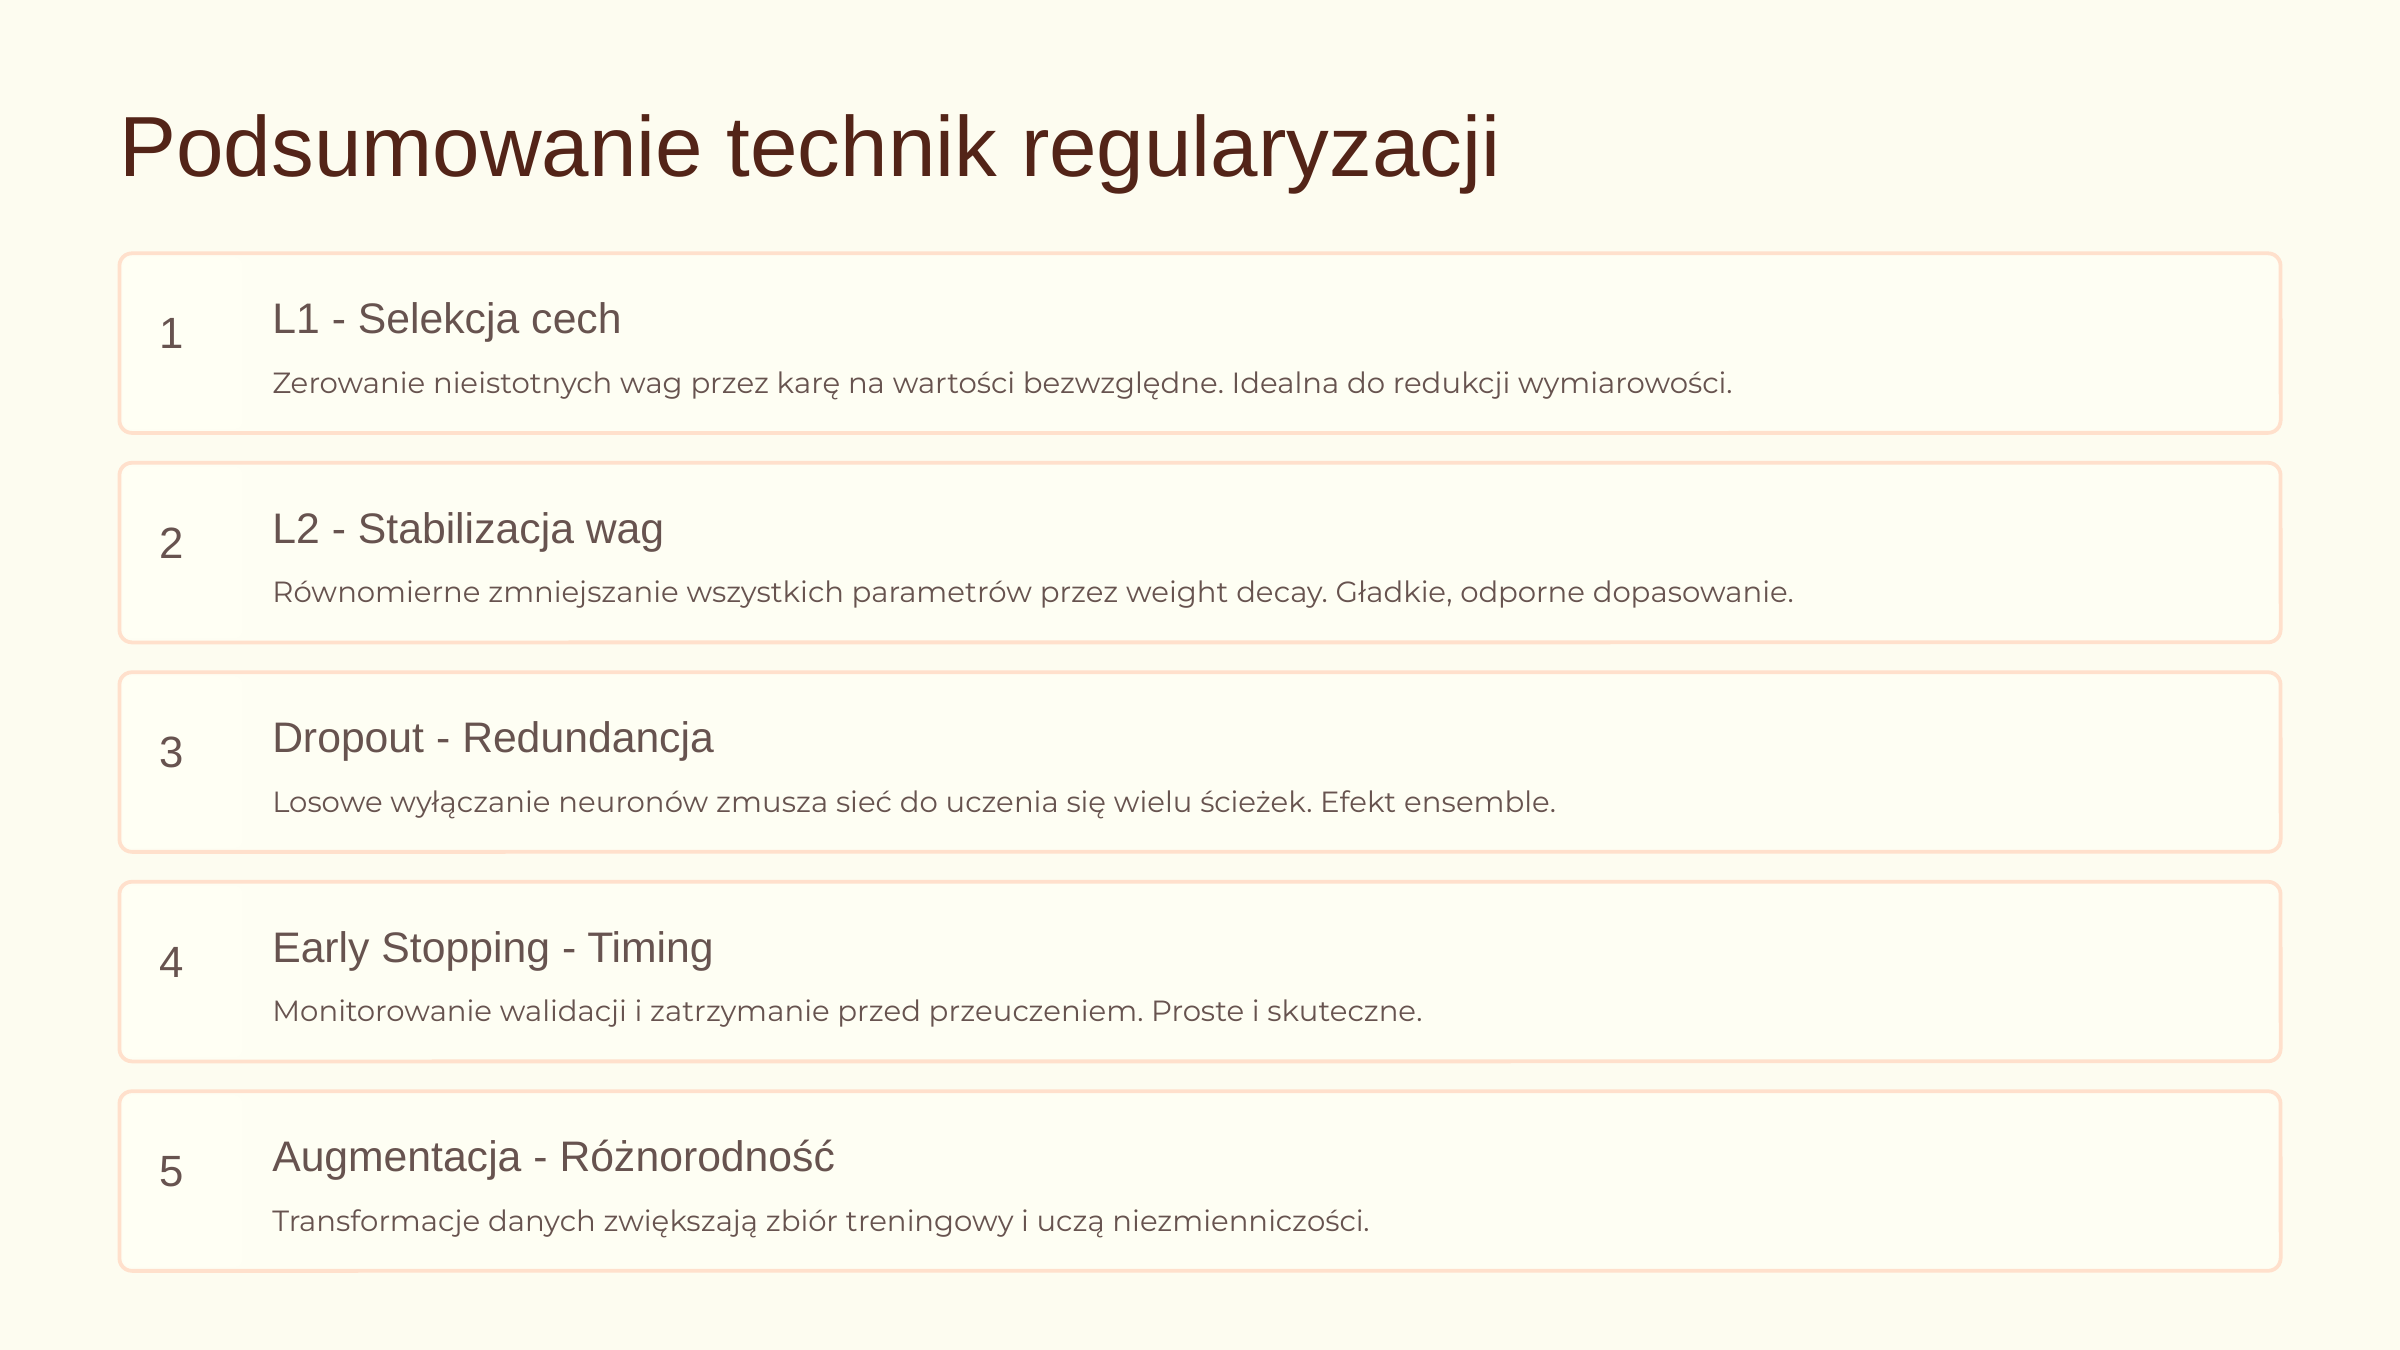

Podsumowanie technik regularyzacji

L1 - Selekcja cech
1
Zerowanie nieistotnych wag przez karę na wartości bezwzględne. Idealna do redukcji wymiarowości.

L2 - Stabilizacja wag
2
Równomierne zmniejszanie wszystkich parametrów przez weight decay. Gładkie, odporne dopasowanie.

Dropout - Redundancja
3
Losowe wyłączanie neuronów zmusza sieć do uczenia się wielu ścieżek. Efekt ensemble.

Early Stopping - Timing
4
Monitorowanie walidacji i zatrzymanie przed przeuczeniem. Proste i skuteczne.

Augmentacja - Różnorodność
5
Transformacje danych zwiększają zbiór treningowy i uczą niezmienniczości.